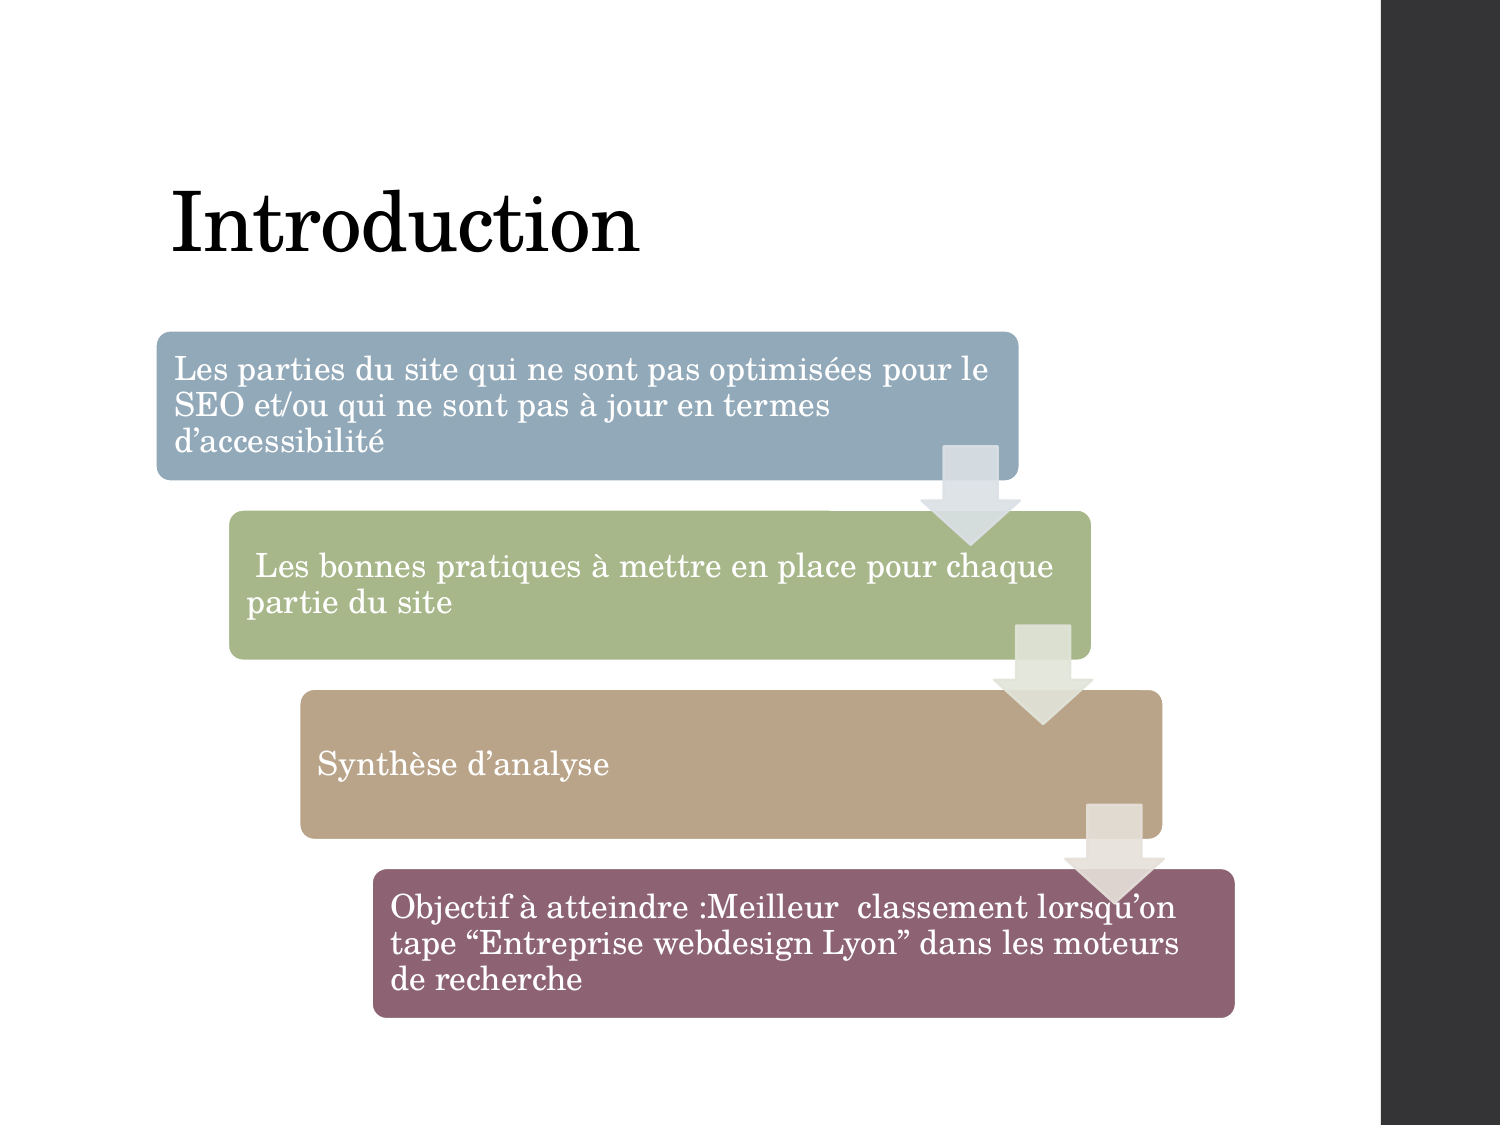

# Introduction
Les parties du site qui ne sont pas optimisées pour le SEO et/ou qui ne sont pas à jour en termes d’accessibilité
 Les bonnes pratiques à mettre en place pour chaque partie du site
Synthèse d’analyse
Objectif à atteindre :Meilleur  classement lorsqu’on tape “Entreprise webdesign Lyon” dans les moteurs de recherche